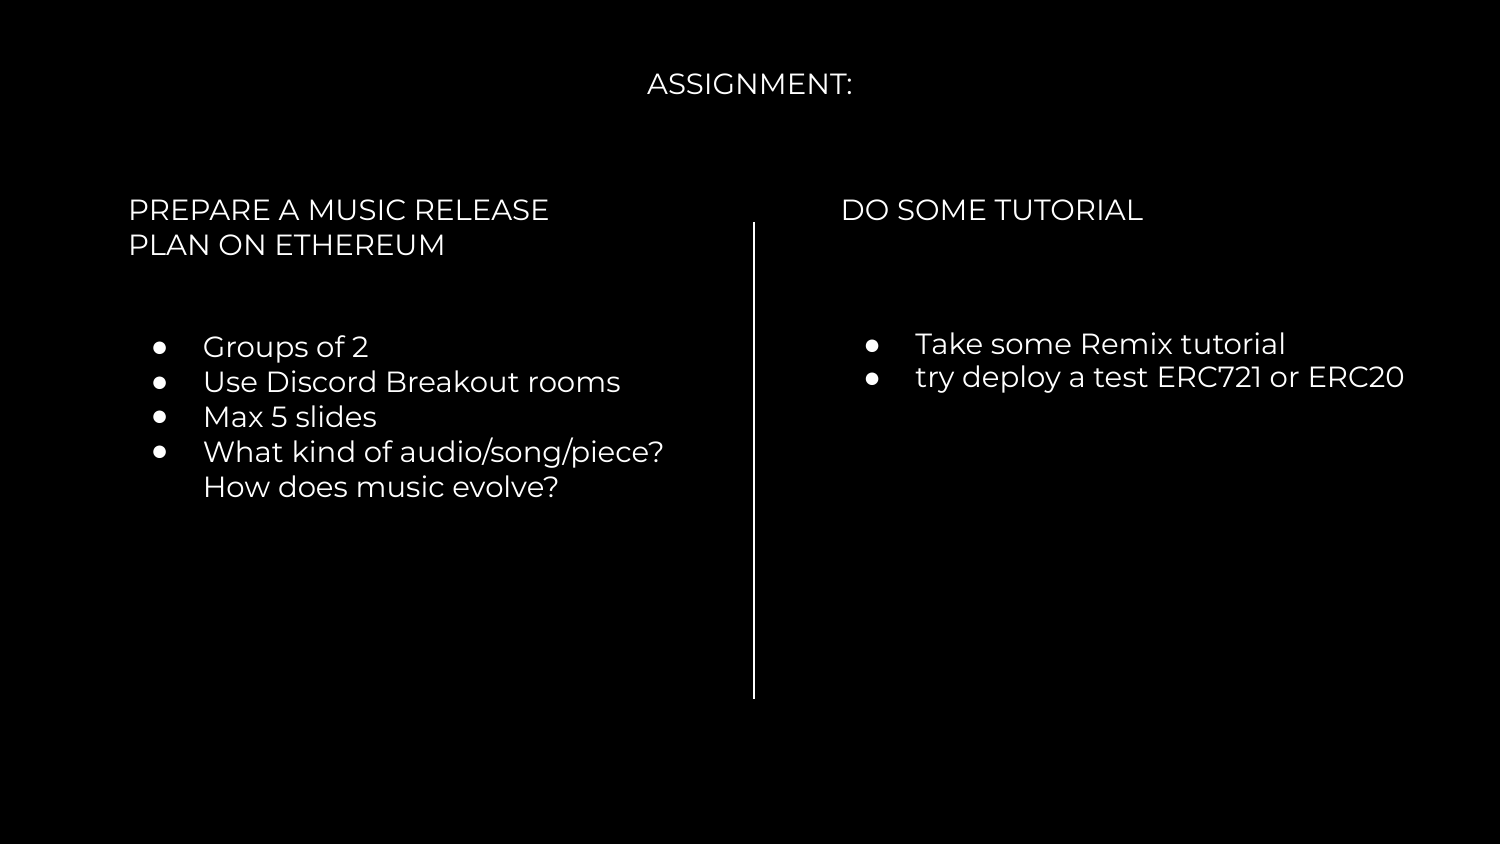

ASSIGNMENT:
PREPARE A MUSIC RELEASE PLAN ON ETHEREUM

DO SOME TUTORIAL

Groups of 2
Use Discord Breakout rooms
Max 5 slides
What kind of audio/song/piece? How does music evolve?
Take some Remix tutorial
try deploy a test ERC721 or ERC20